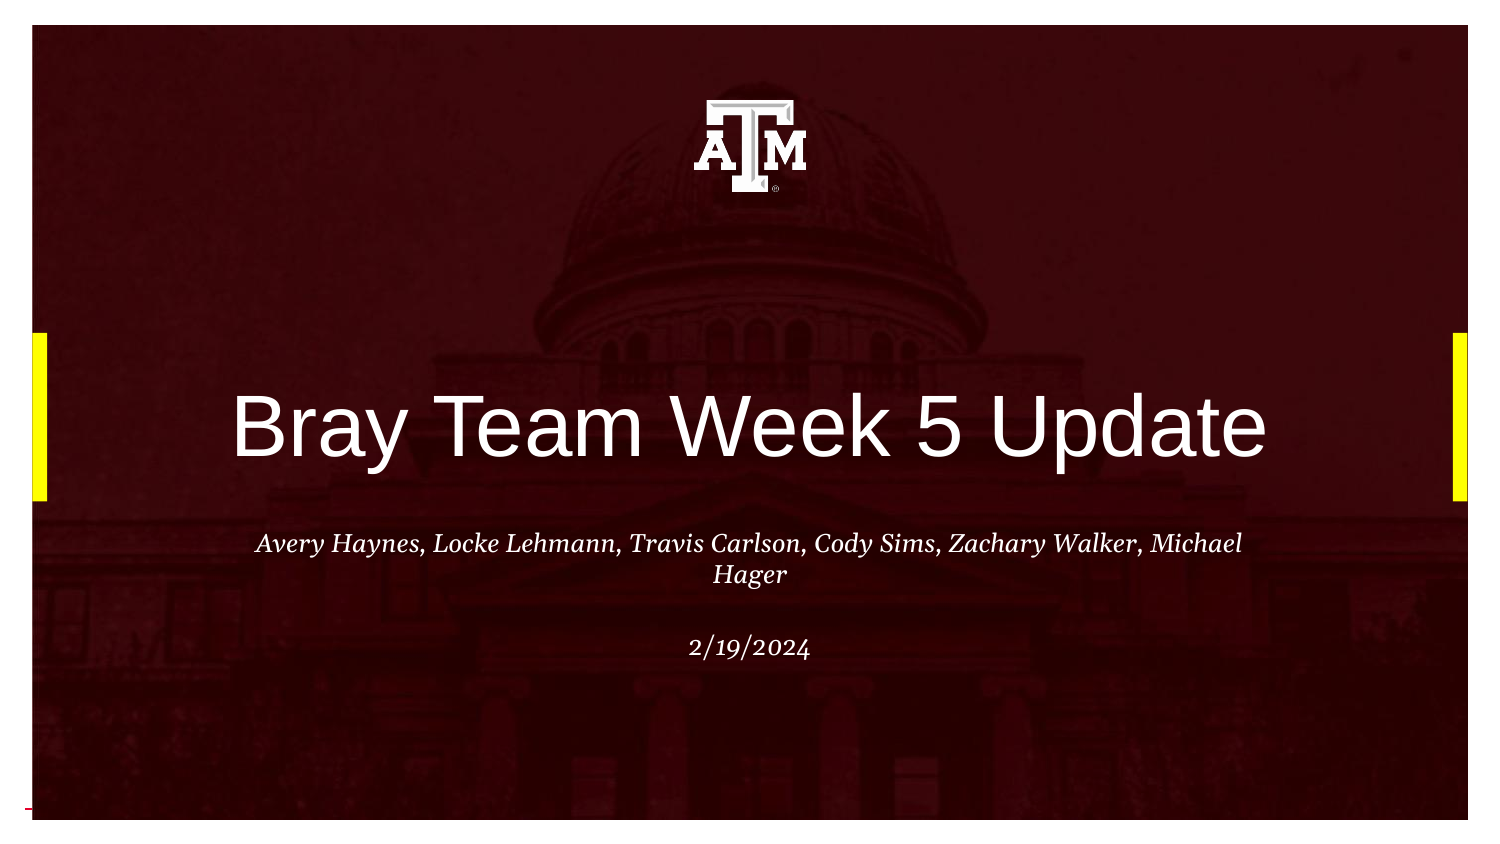

# Bray Team Week 5 Update
Avery Haynes, Locke Lehmann, Travis Carlson, Cody Sims, Zachary Walker, Michael Hager

2/19/2024